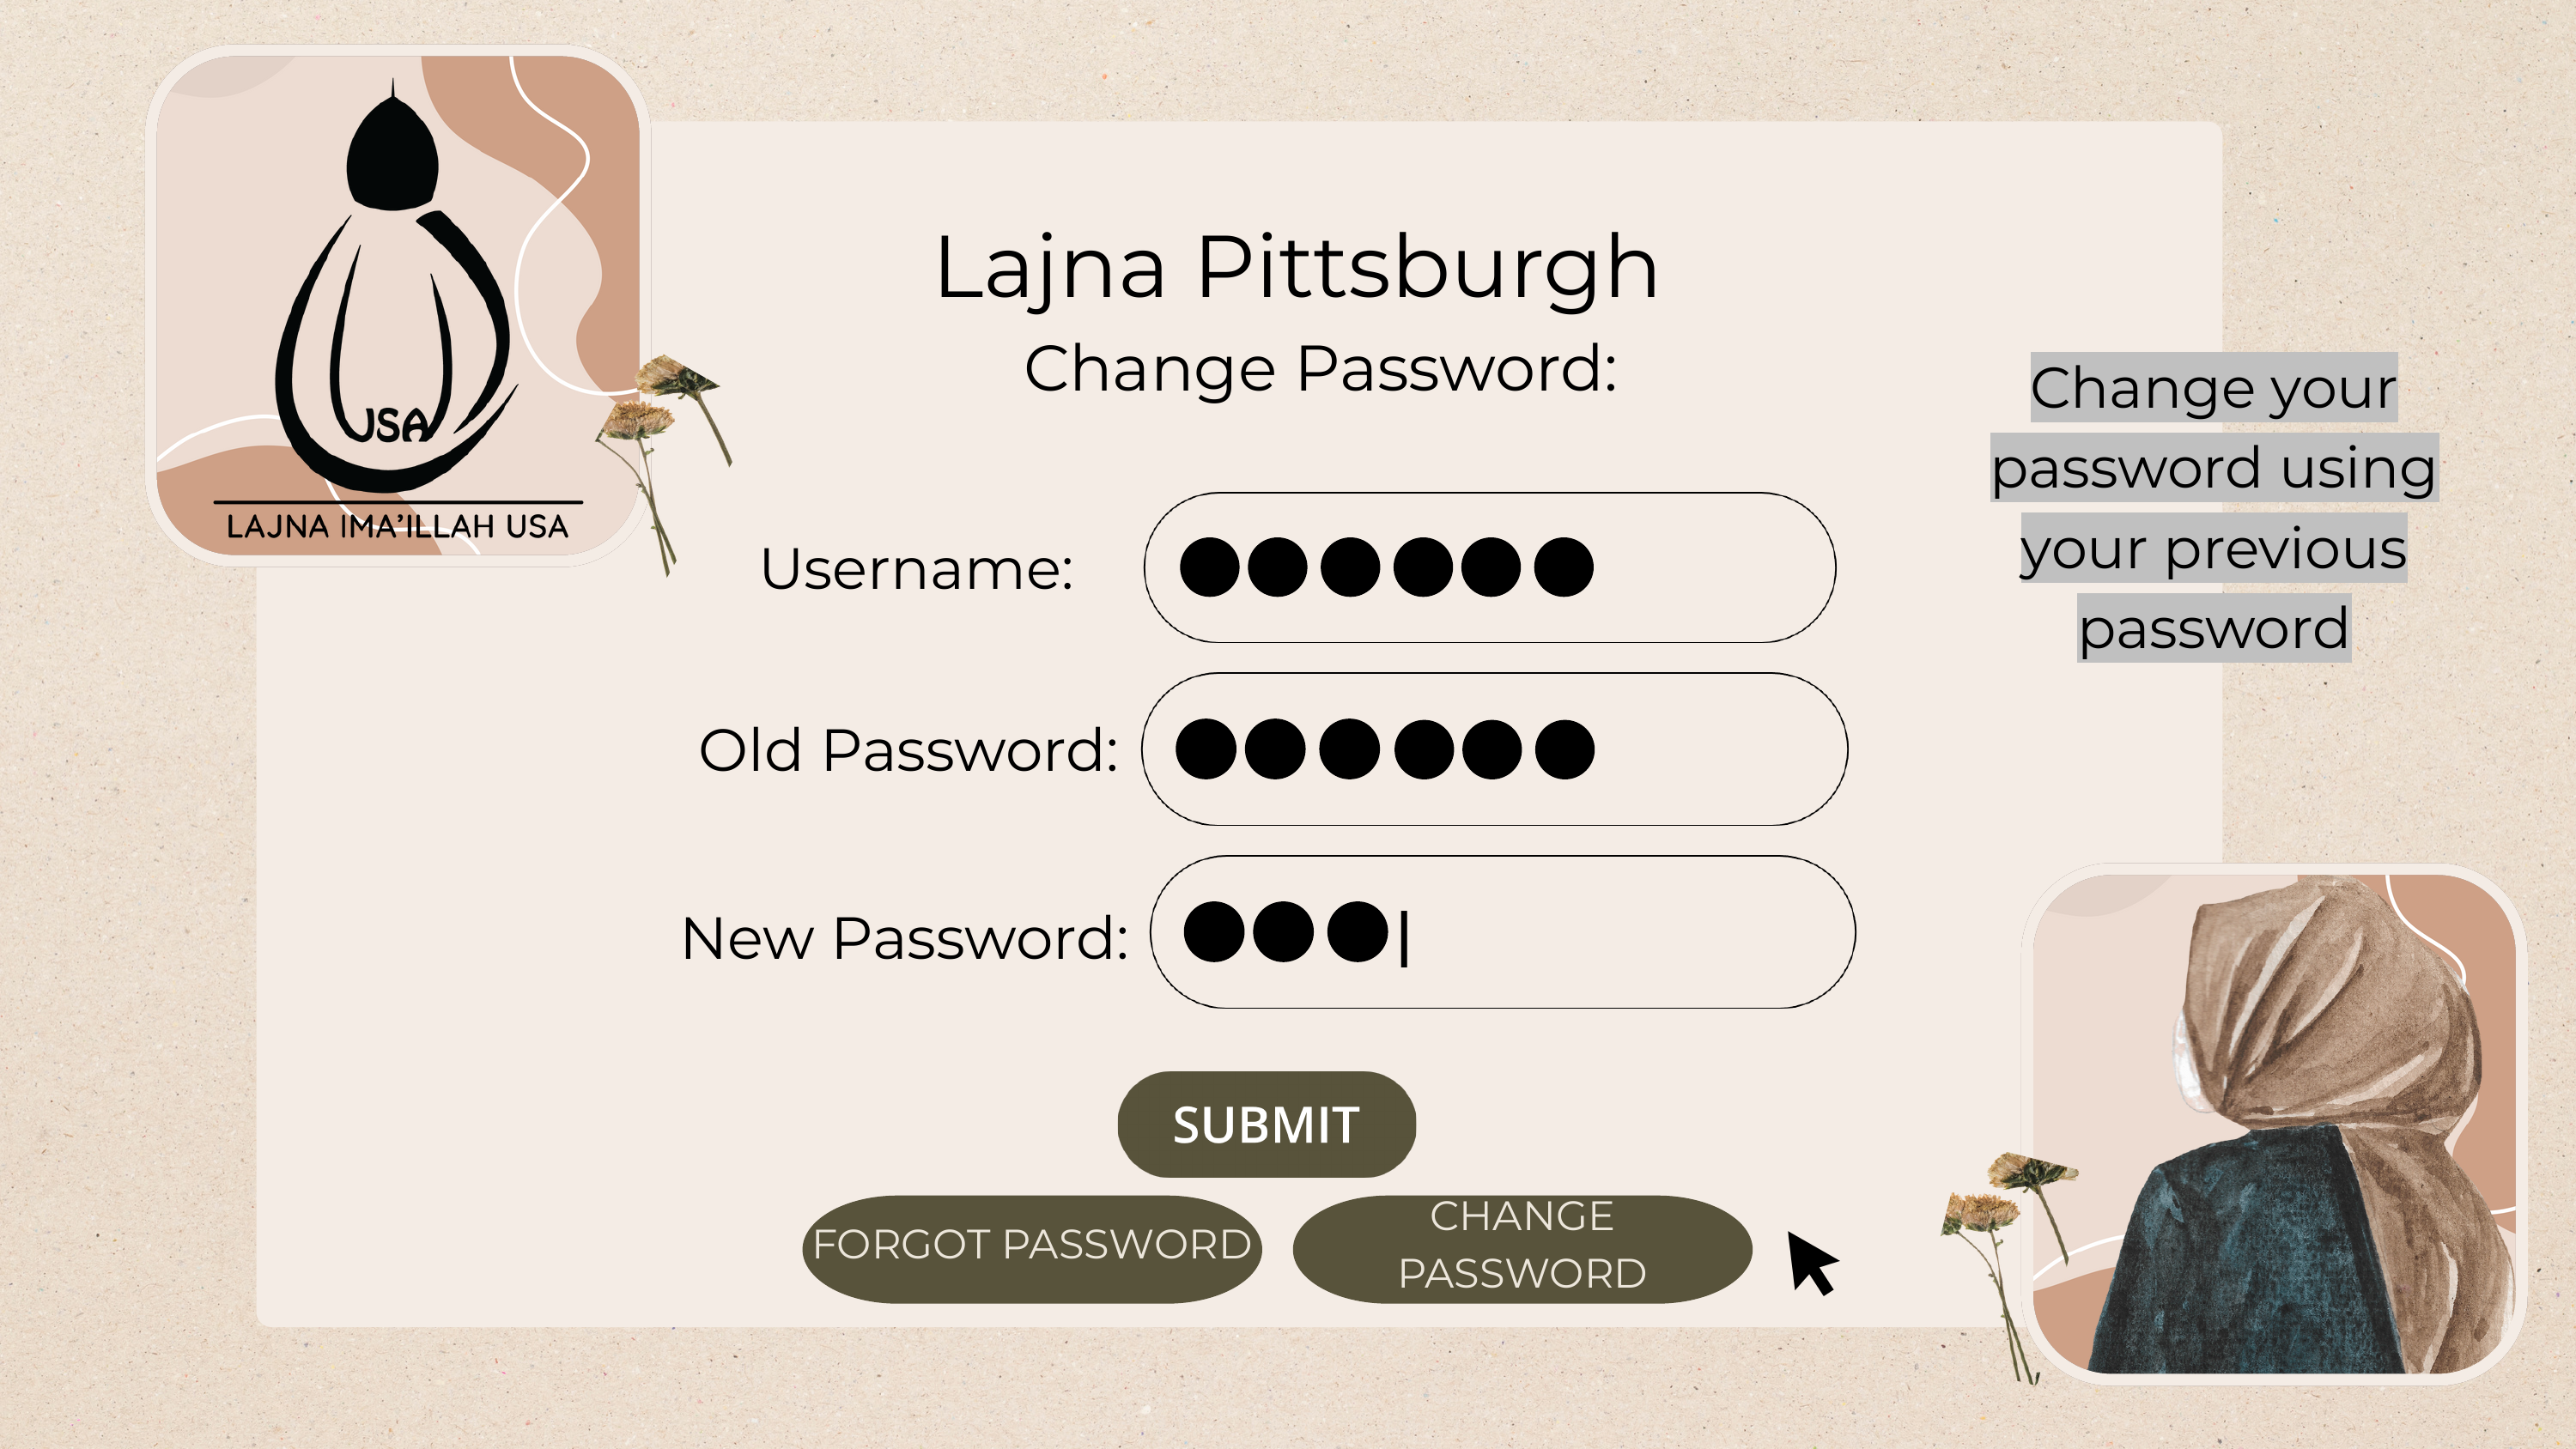

Lajna Pittsburgh
Change Password:
Change your password using your previous password

Username:

Old Password:

I
New Password:

FORGOT PASSWORD

CHANGE PASSWORD